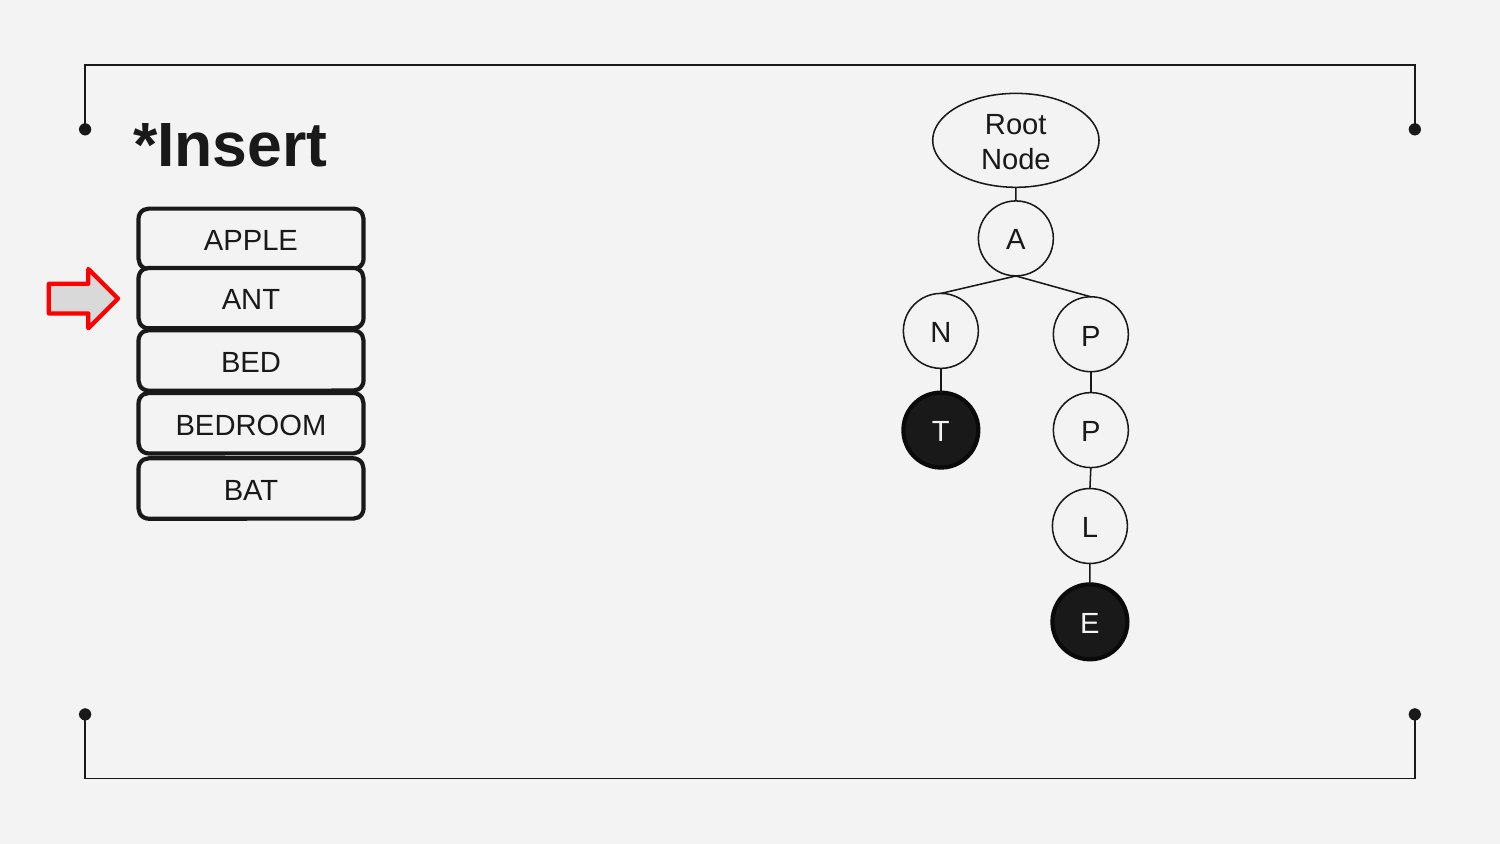

# *Insert
Root Node
A
APPLE
ANT

N
P
BED
T
P
BEDROOM
BAT
L
E